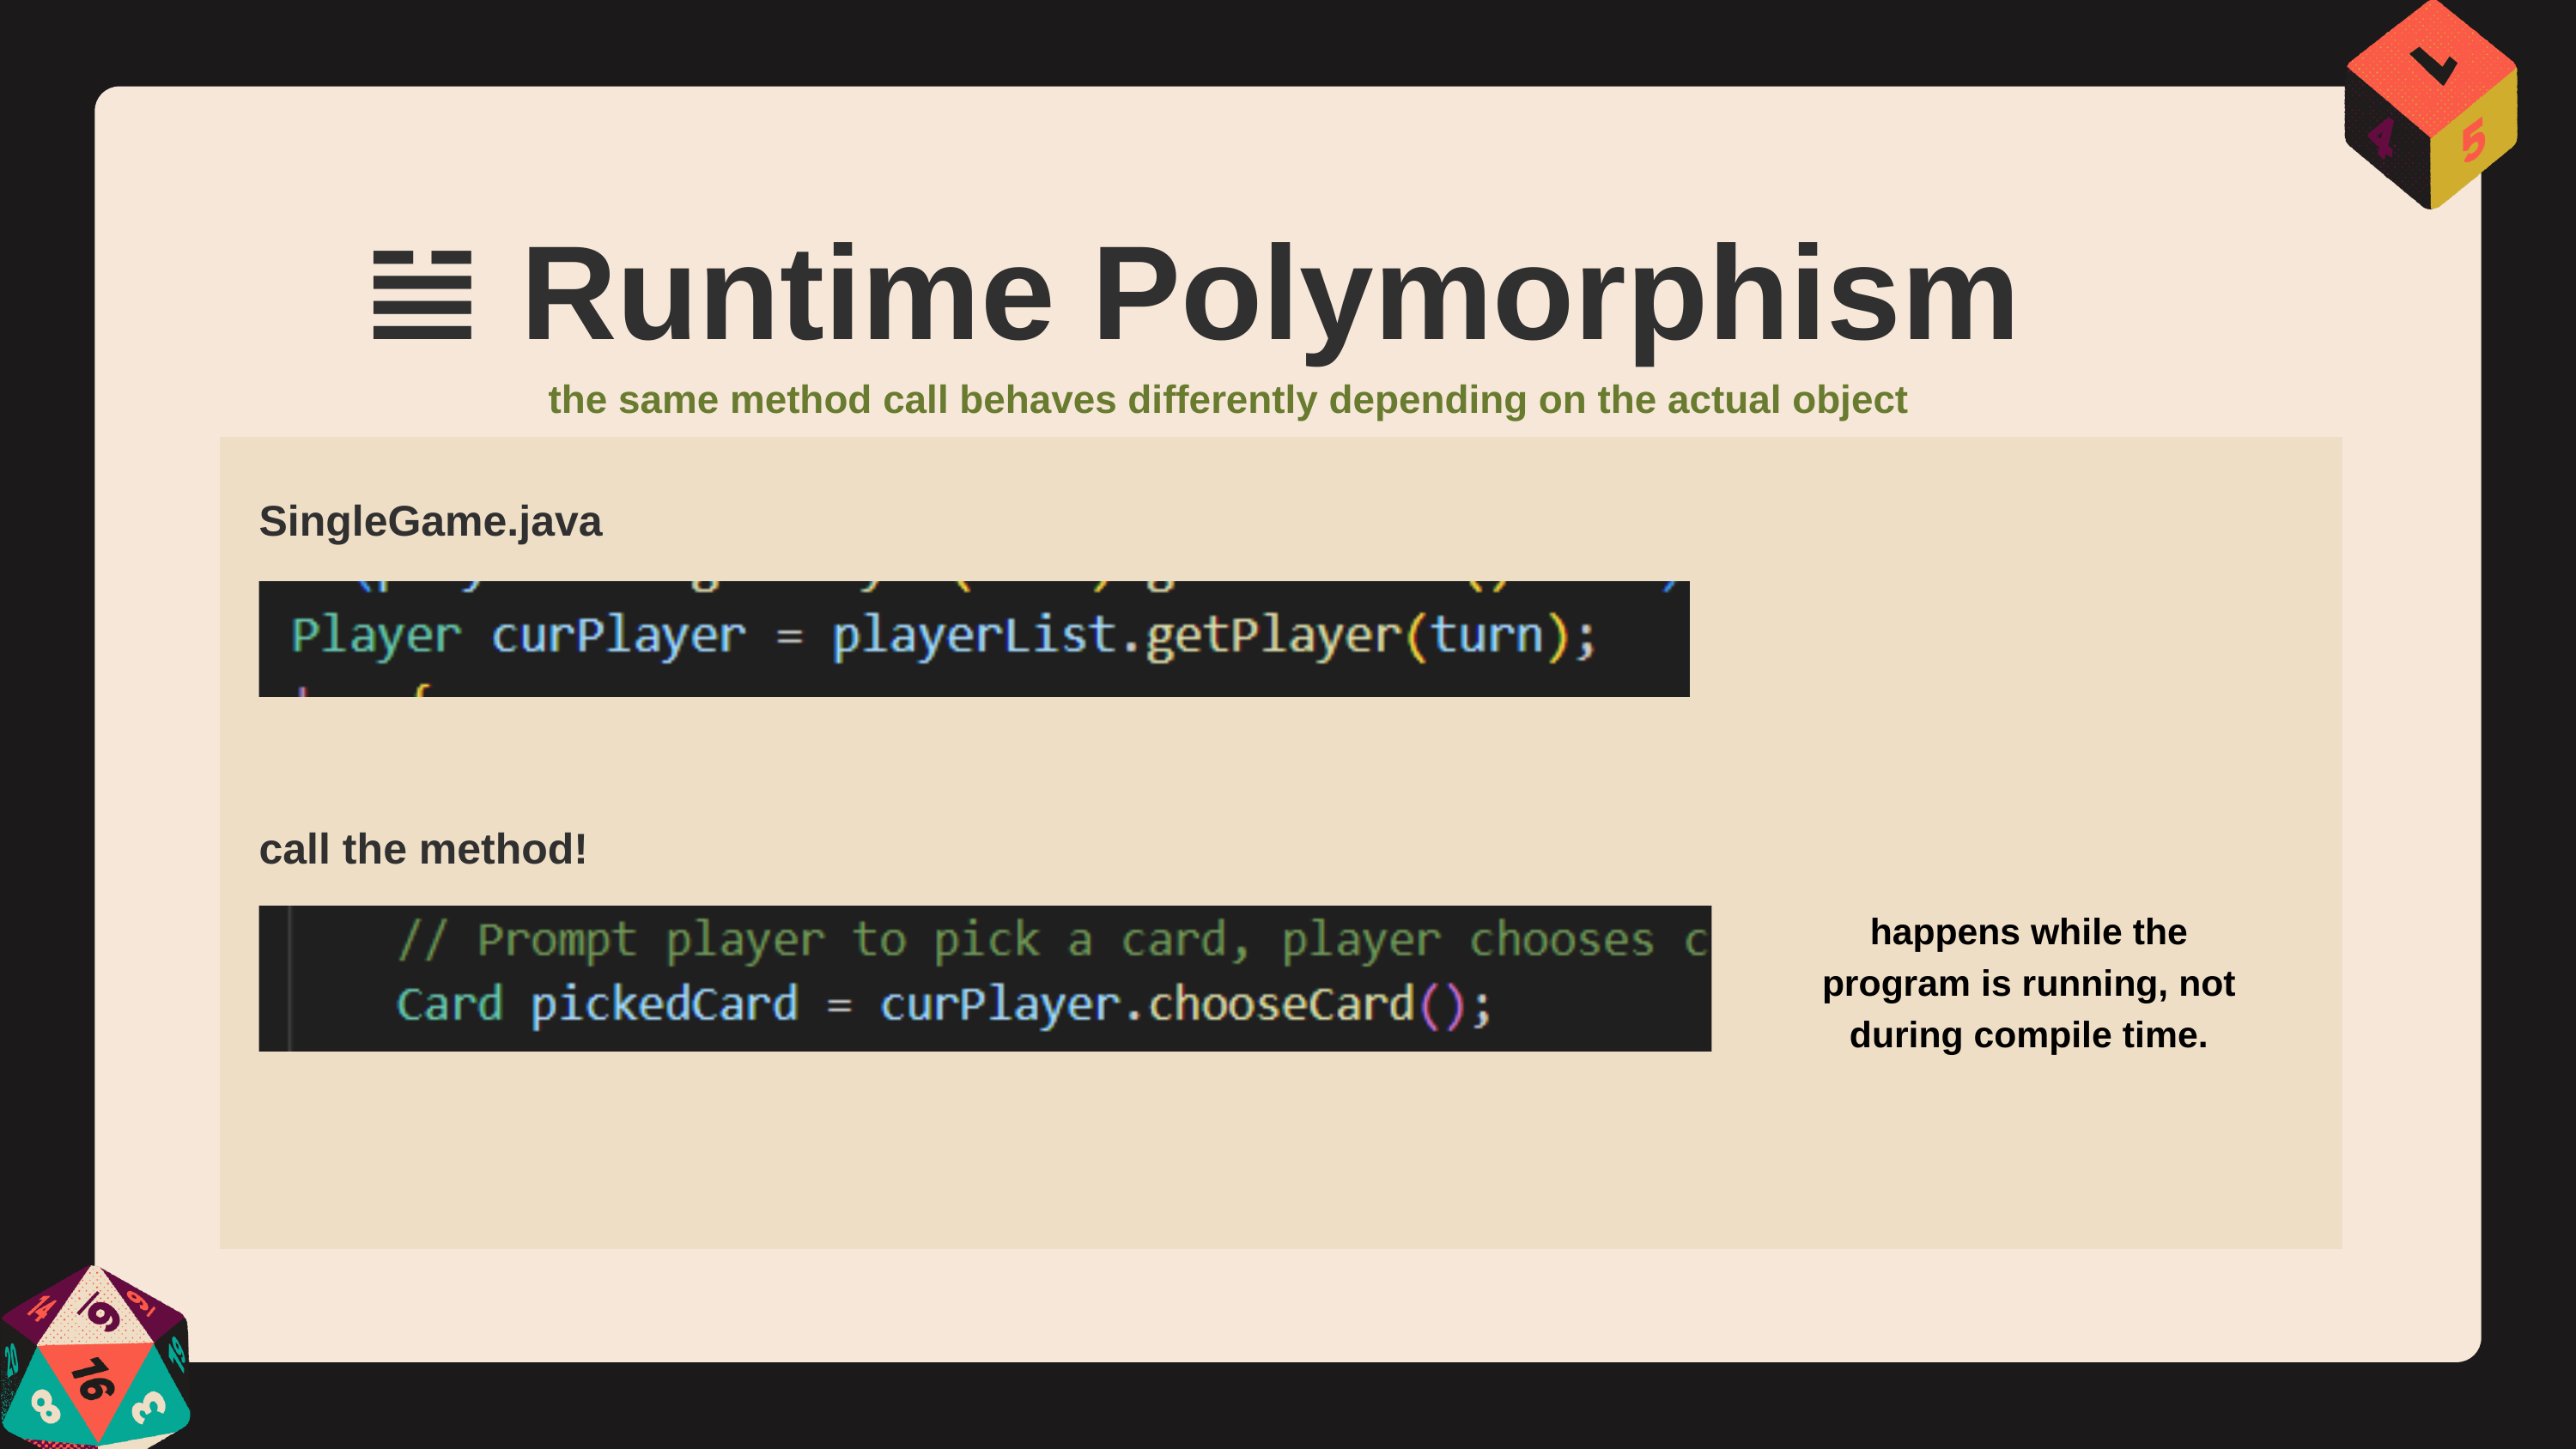

𝌡 Runtime Polymorphism
the same method call behaves differently depending on the actual object

SingleGame.java

call the method!
happens while the program is running, not during compile time.